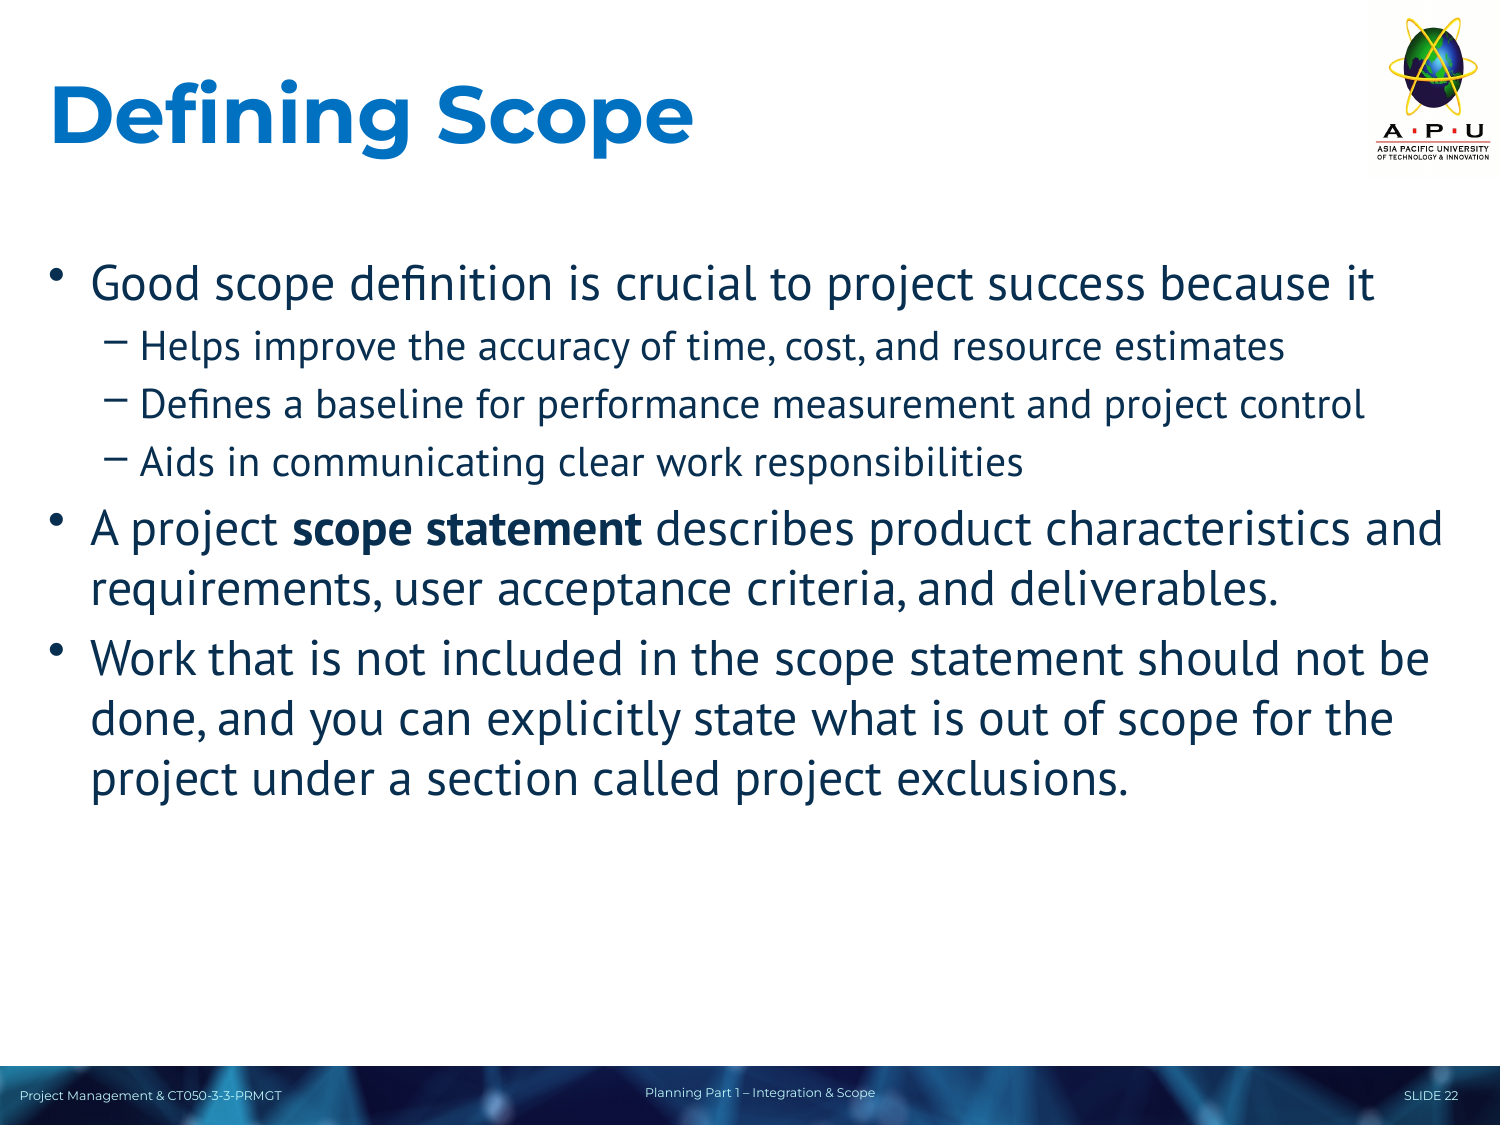

# Defining Scope
Good scope definition is crucial to project success because it
Helps improve the accuracy of time, cost, and resource estimates
Defines a baseline for performance measurement and project control
Aids in communicating clear work responsibilities
A project scope statement describes product characteristics and requirements, user acceptance criteria, and deliverables.
Work that is not included in the scope statement should not be done, and you can explicitly state what is out of scope for the project under a section called project exclusions.